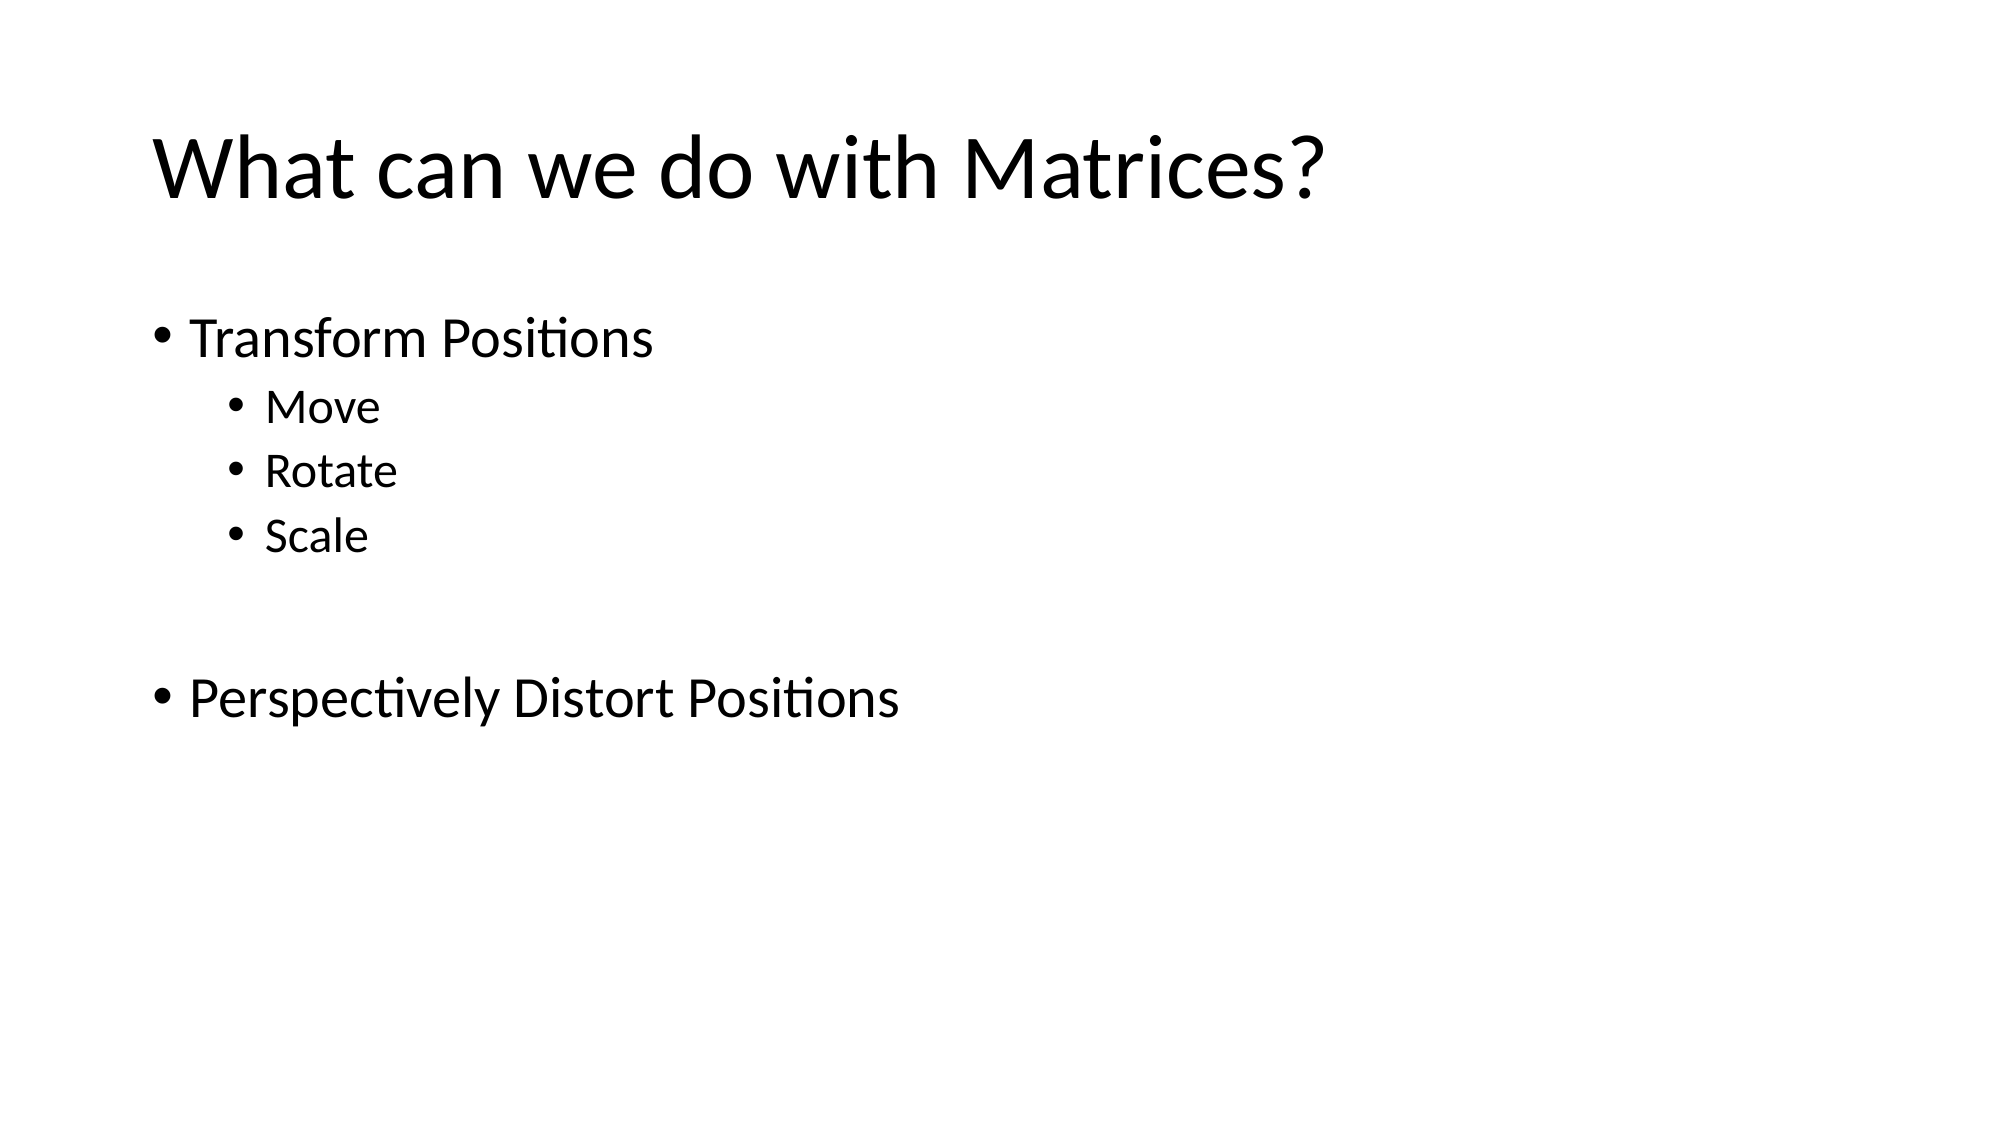

# What can we do with Matrices?
Transform Positions
Move
Rotate
Scale

Perspectively Distort Positions